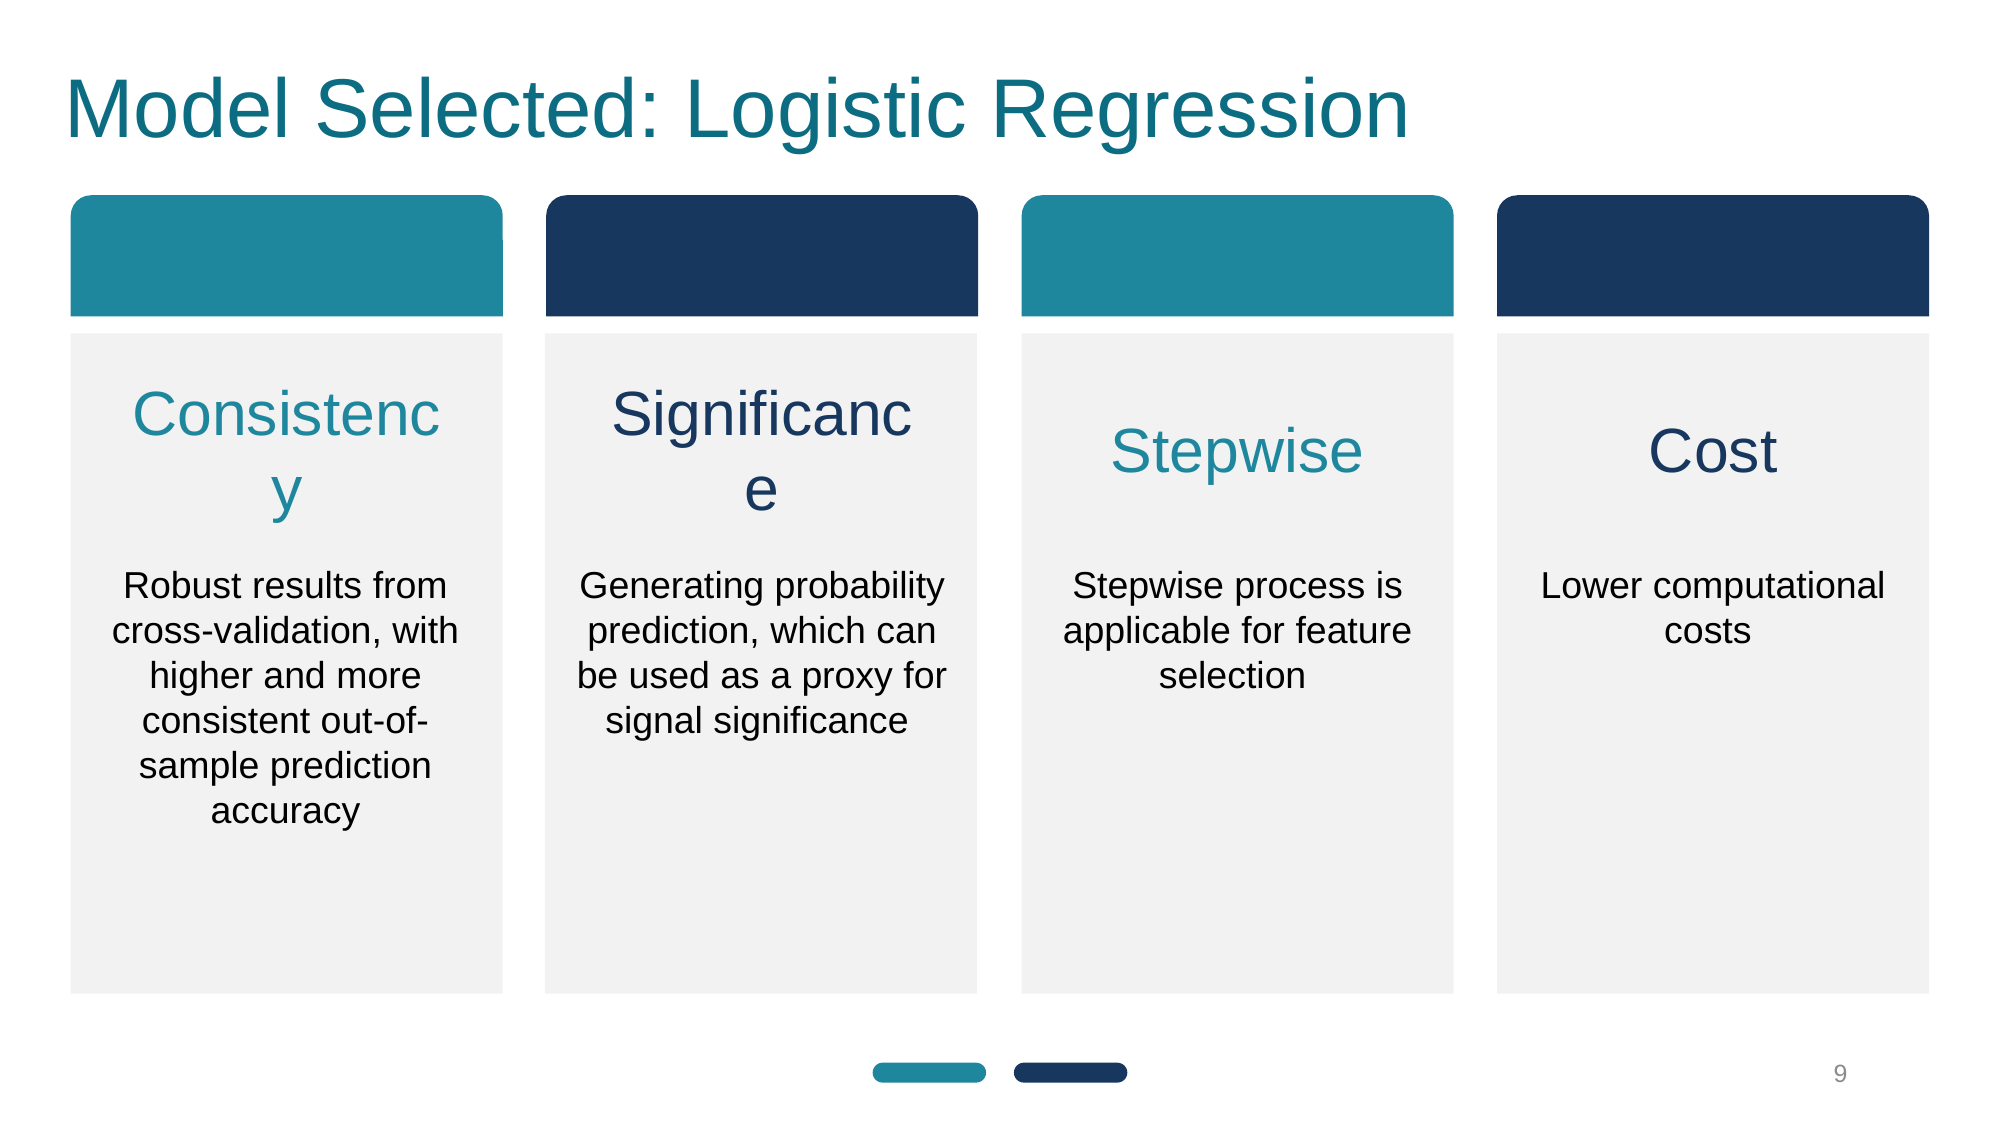

Model Selected: Logistic Regression

Consistency
Significance
Stepwise
Cost
Robust results from cross-validation, with higher and more consistent out-of-sample prediction accuracy
Generating probability prediction, which can be used as a proxy for signal significance
Stepwise process is applicable for feature selection
Lower computational costs
9